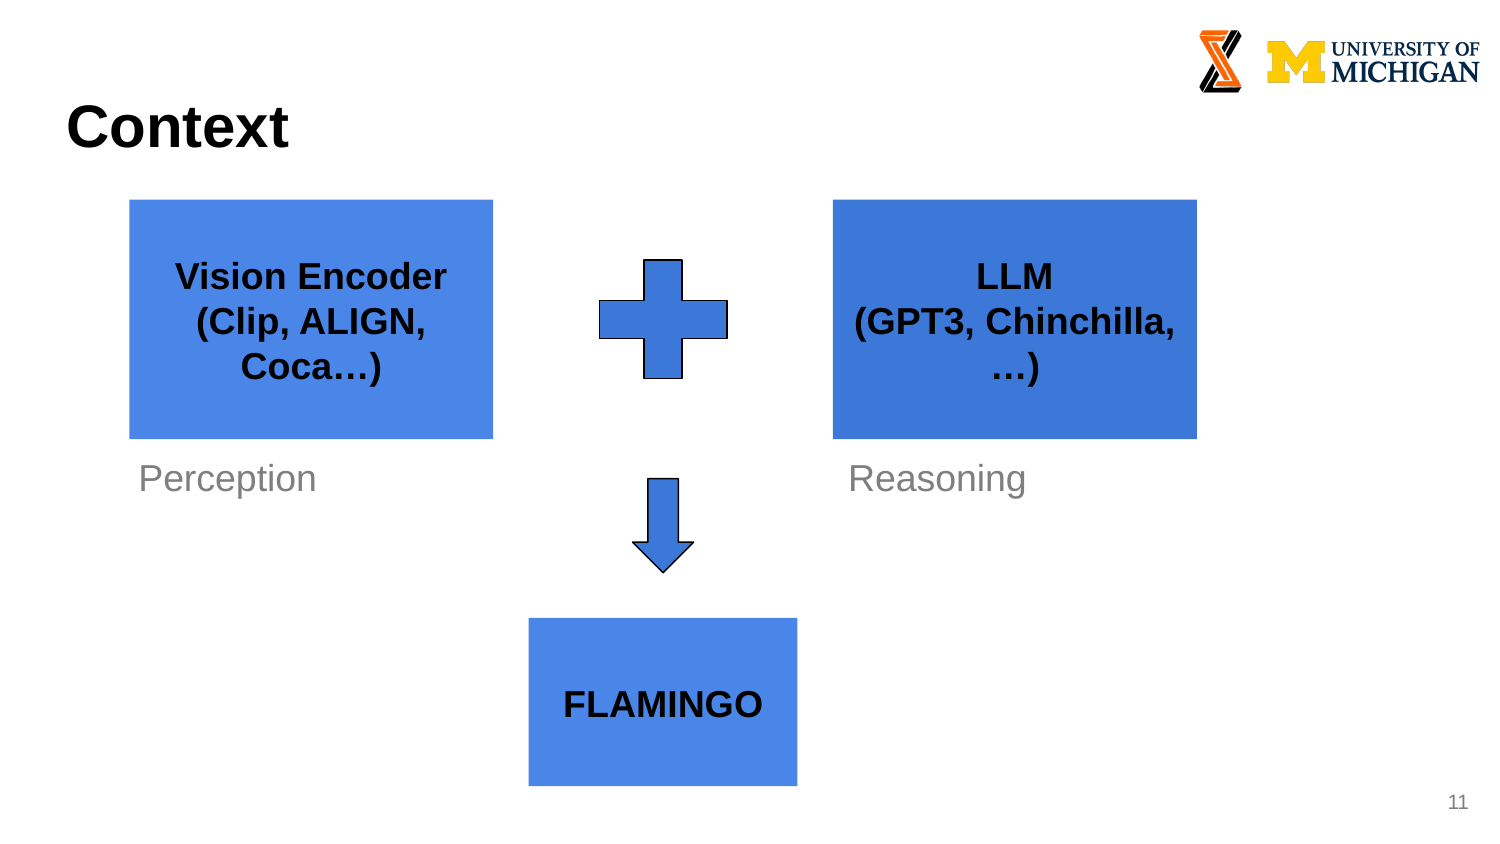

# Context
Vision Encoder
(Clip, ALIGN, Coca…)
LLM
(GPT3, Chinchilla, …)

Perception
Reasoning

FLAMINGO
11